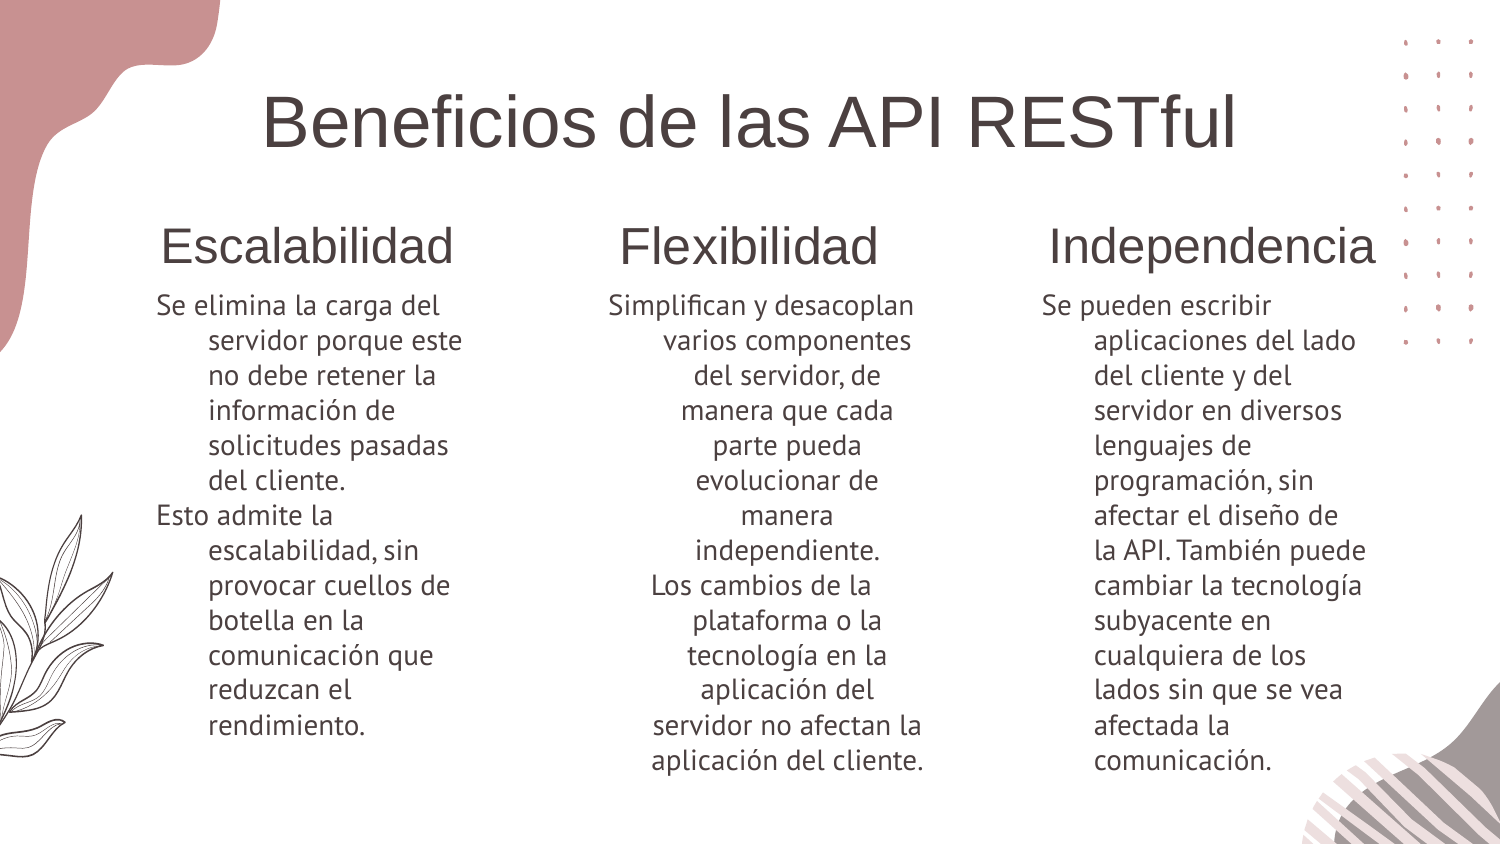

Beneficios de las API RESTful
# Escalabilidad
Flexibilidad
Independencia
Se elimina la carga del servidor porque este no debe retener la información de solicitudes pasadas del cliente.
Esto admite la escalabilidad, sin provocar cuellos de botella en la comunicación que reduzcan el rendimiento.
Simplifican y desacoplan varios componentes del servidor, de manera que cada parte pueda evolucionar de manera independiente.
Los cambios de la plataforma o la tecnología en la aplicación del servidor no afectan la aplicación del cliente.
Se pueden escribir aplicaciones del lado del cliente y del servidor en diversos lenguajes de programación, sin afectar el diseño de la API. También puede cambiar la tecnología subyacente en cualquiera de los lados sin que se vea afectada la comunicación.